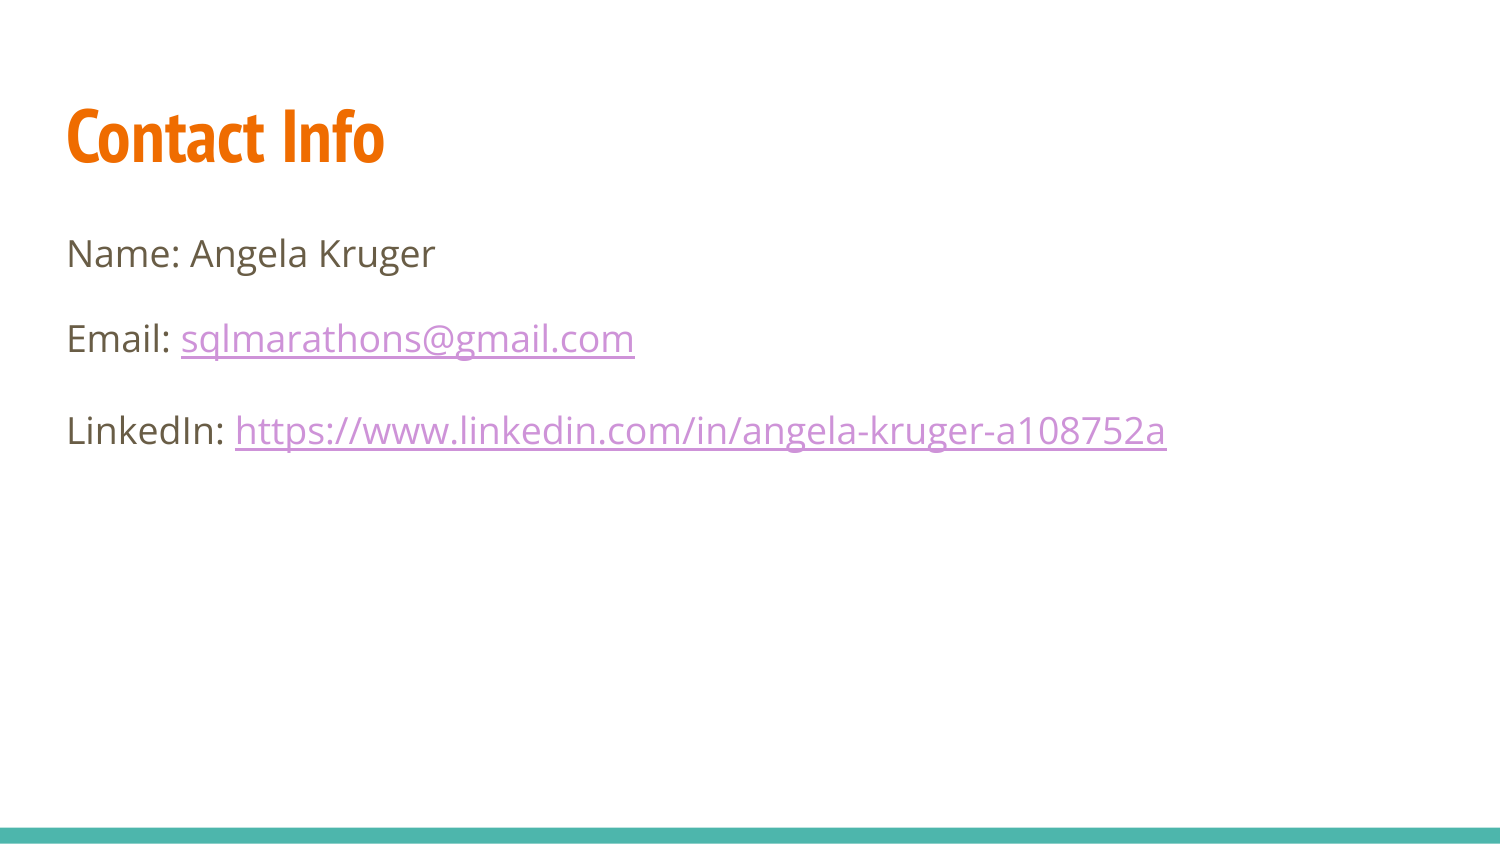

# Contact Info
Name: Angela Kruger
Email: sqlmarathons@gmail.com
LinkedIn: https://www.linkedin.com/in/angela-kruger-a108752a